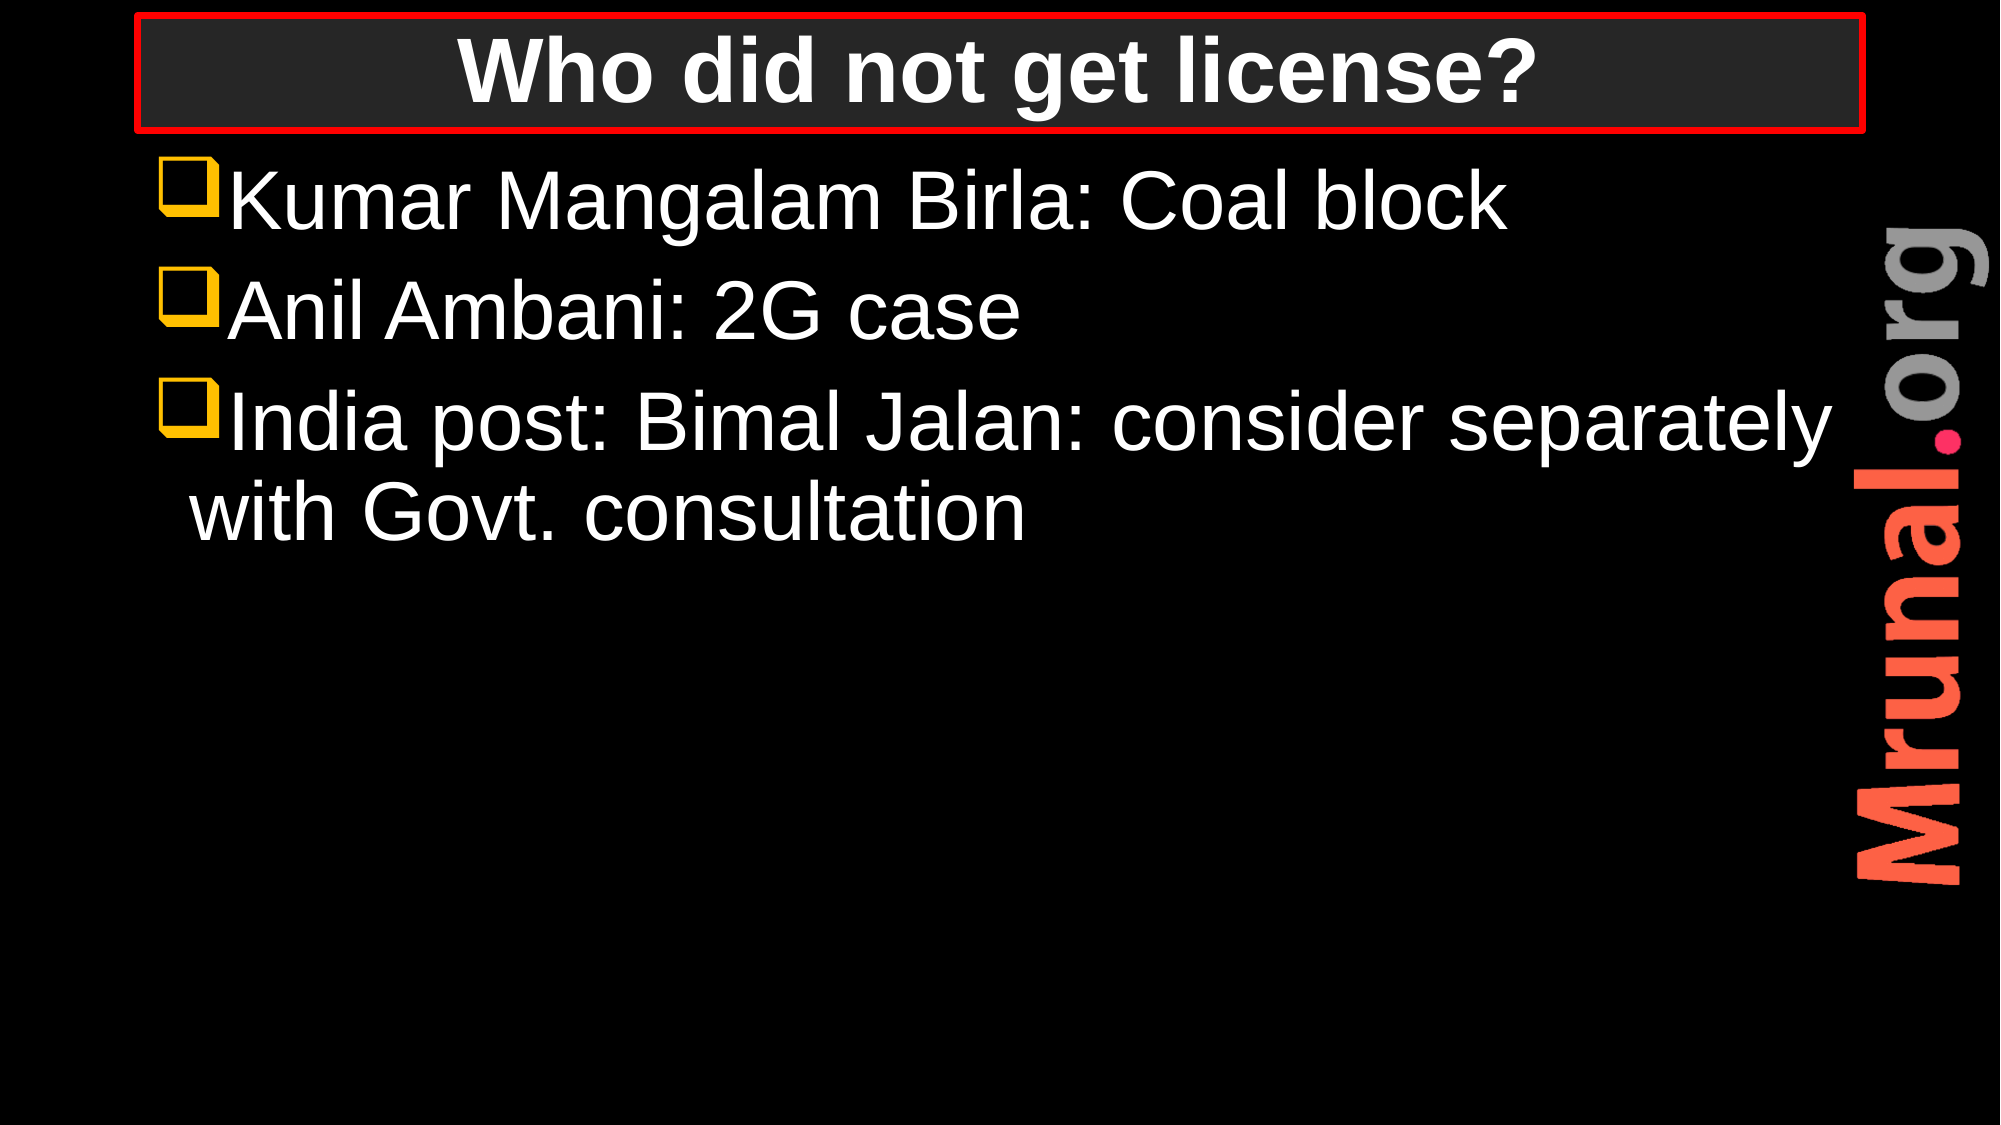

# Who did not get license?
Kumar Mangalam Birla: Coal block
Anil Ambani: 2G case
India post: Bimal Jalan: consider separately with Govt. consultation